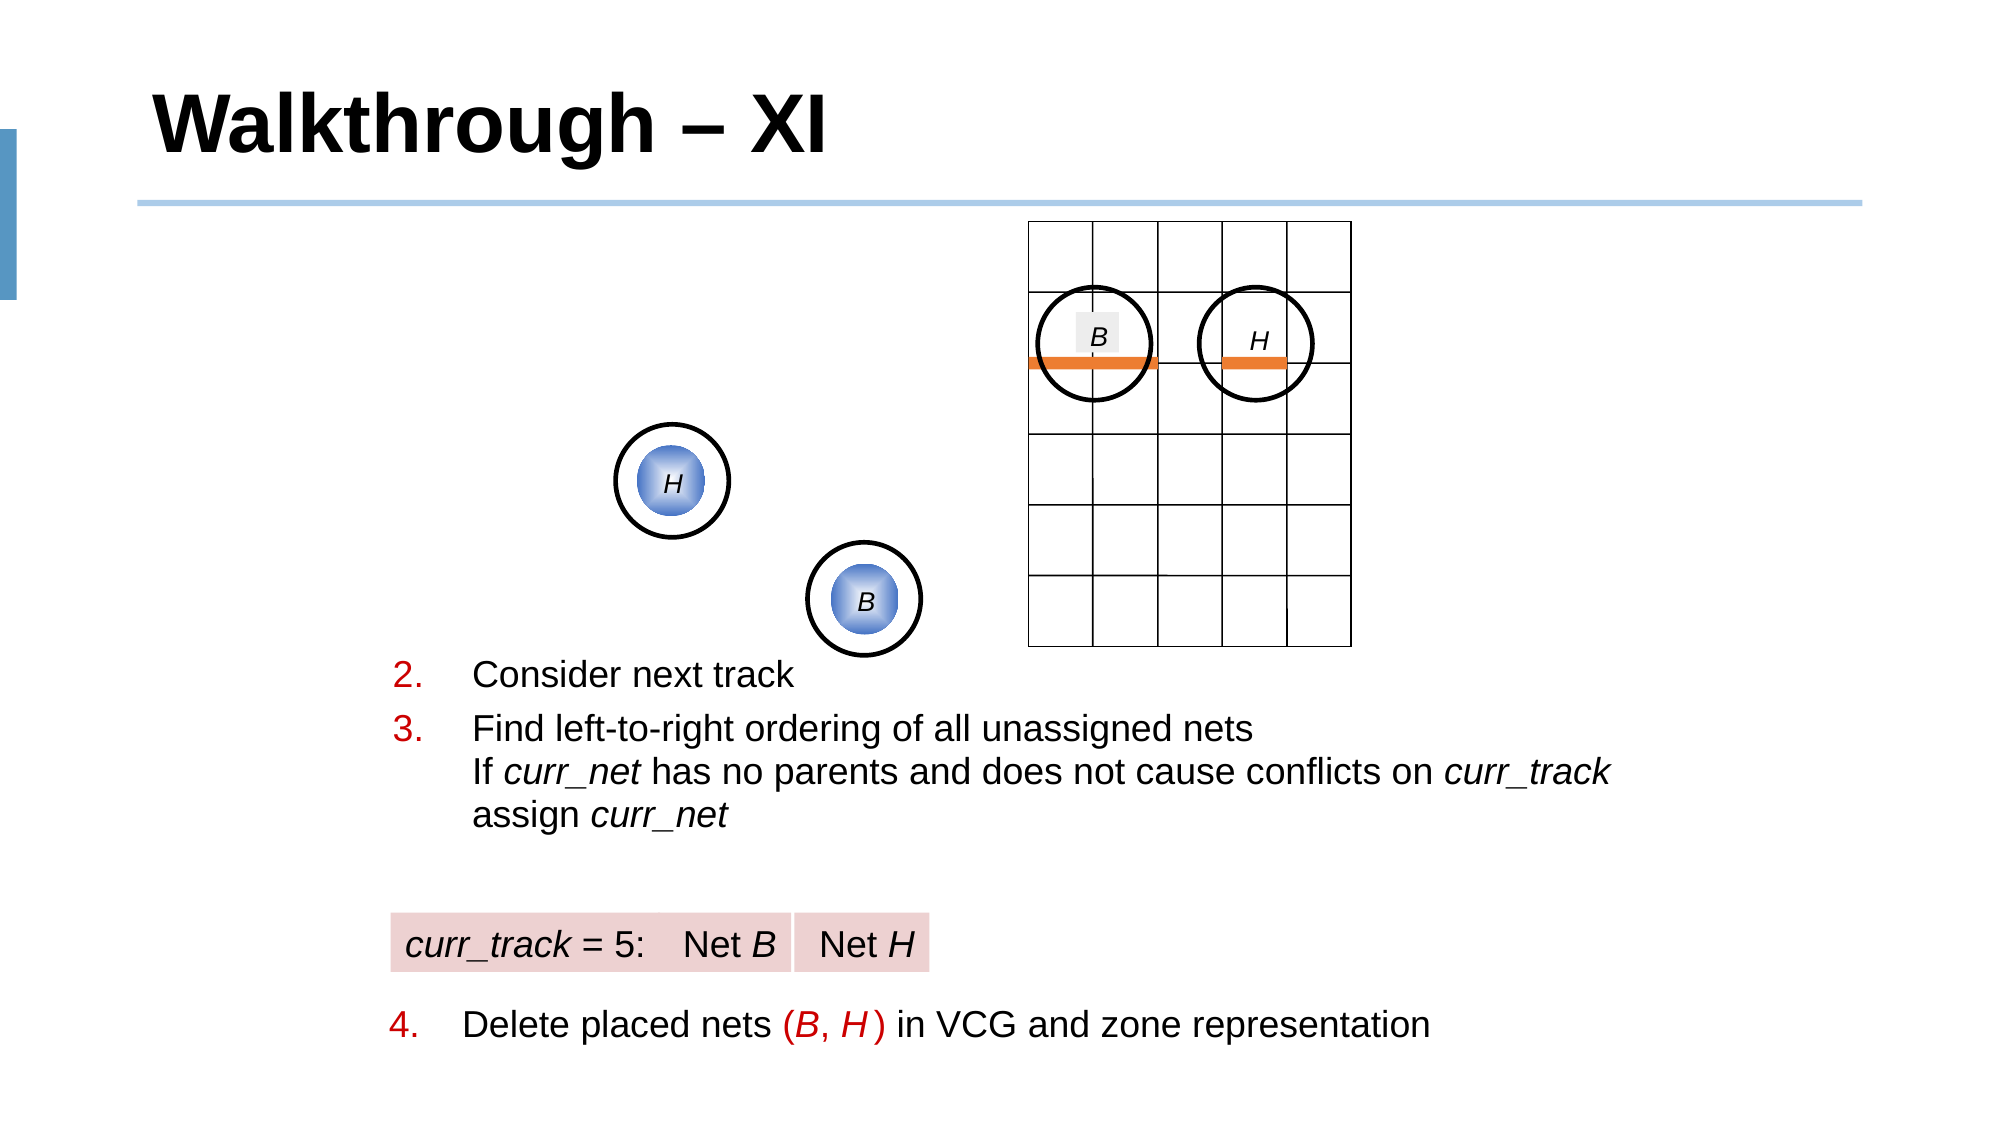

# Walkthrough – XI

B
H

H

B

Consider next track
Find left-to-right ordering of all unassigned nets
If curr_net has no parents and does not cause conflicts on curr_track
assign curr_net
curr_track = 5:
 Net B
 Net H
4.    Delete placed nets (B, H ) in VCG and zone representation